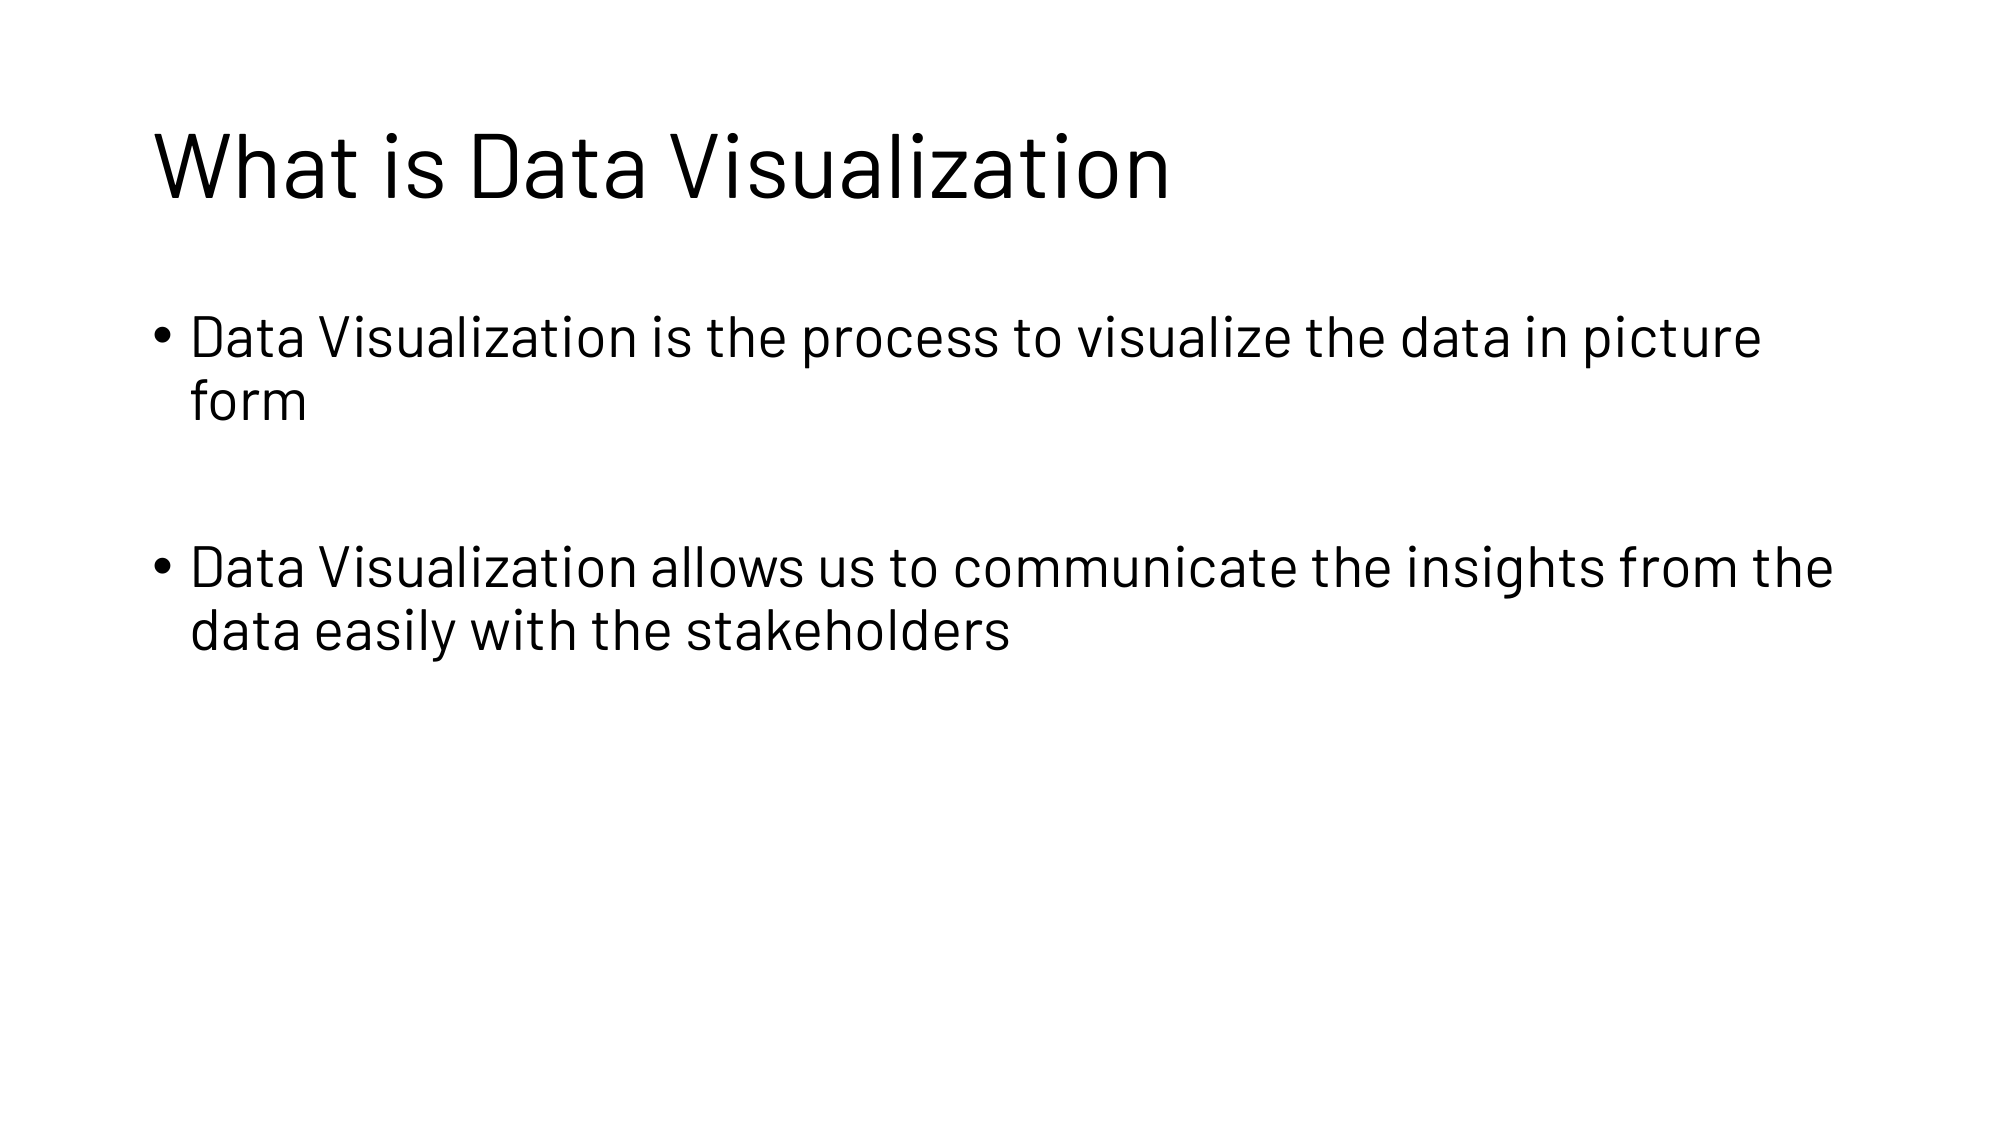

# What is Data Visualization
Data Visualization is the process to visualize the data in picture form

Data Visualization allows us to communicate the insights from the data easily with the stakeholders